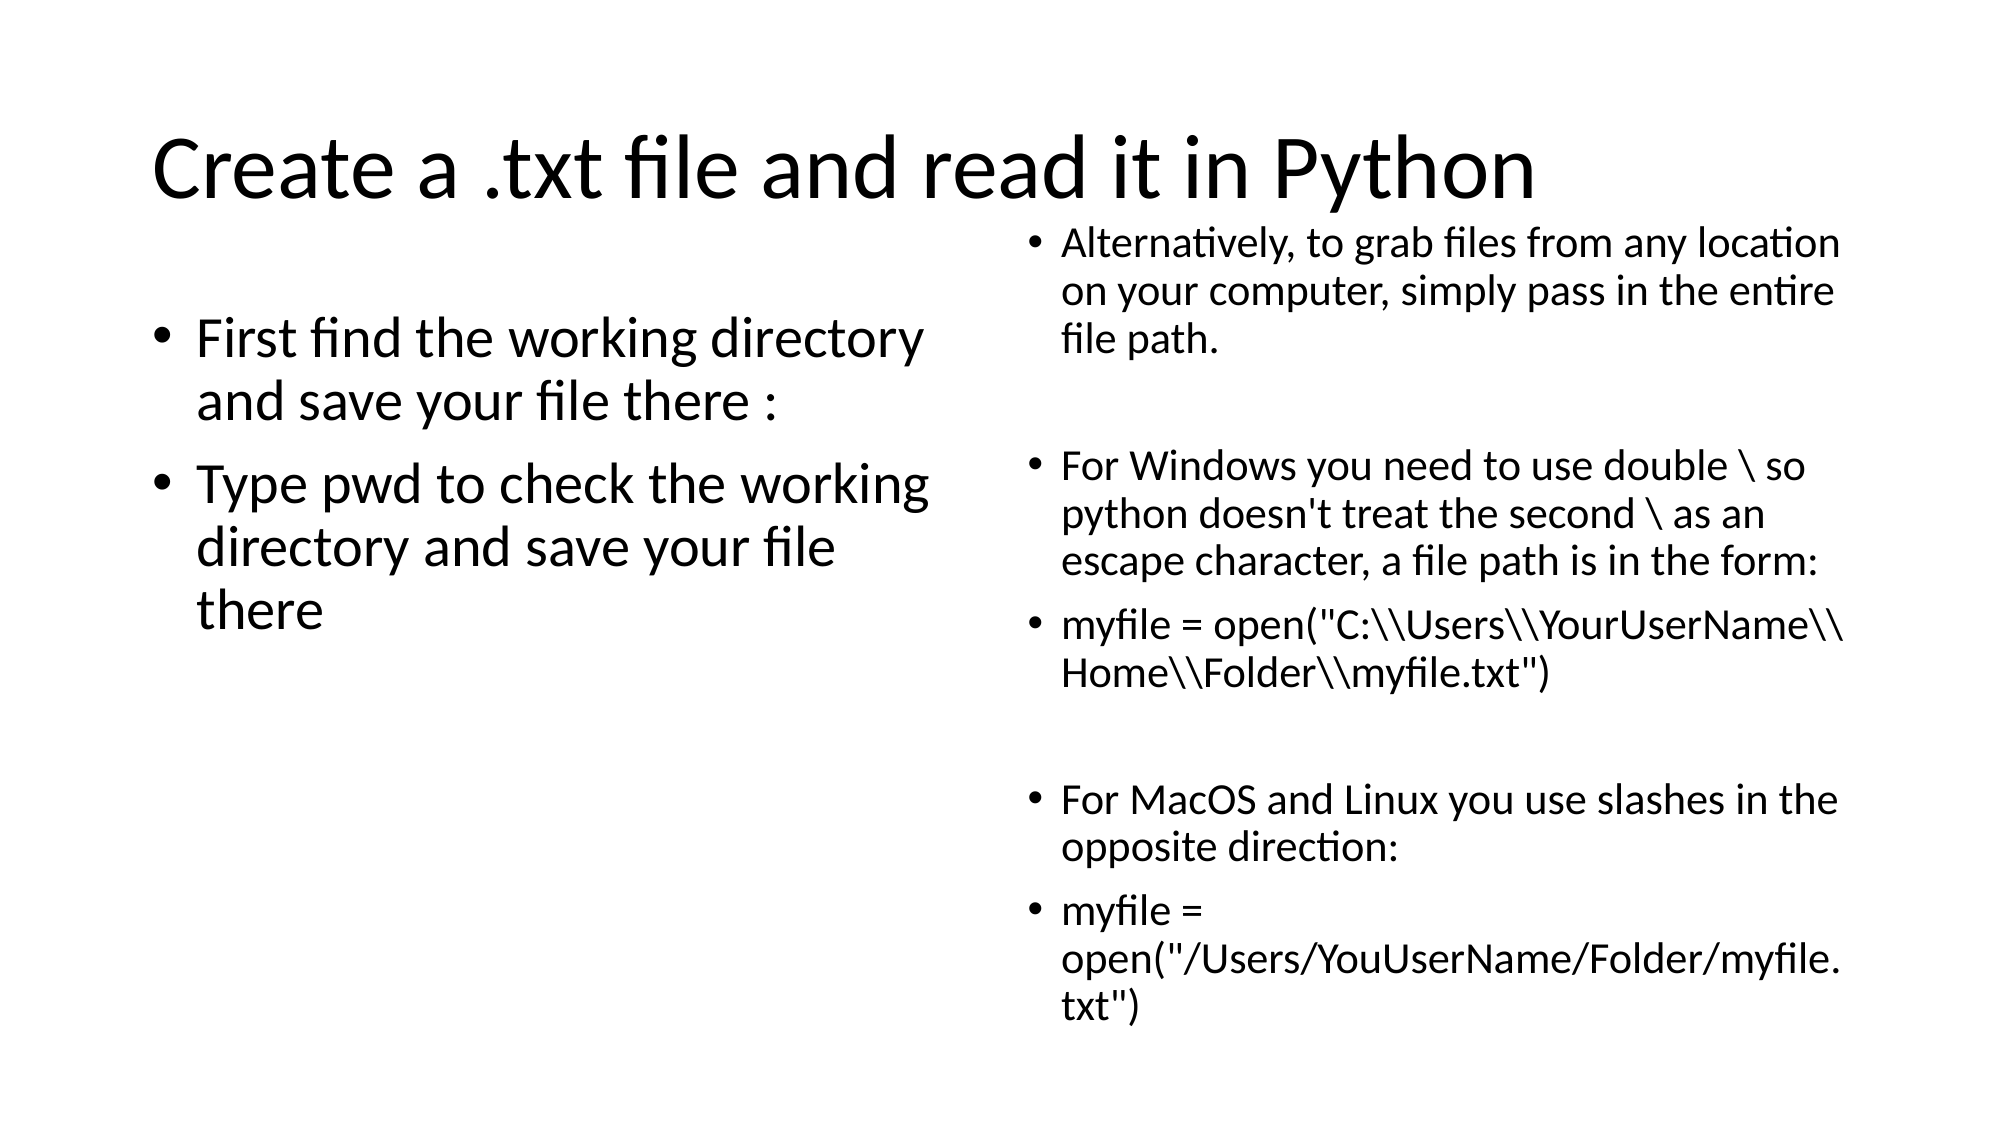

# Create a .txt file and read it in Python
Alternatively, to grab files from any location on your computer, simply pass in the entire file path.

For Windows you need to use double \ so python doesn't treat the second \ as an escape character, a file path is in the form:
myfile = open("C:\\Users\\YourUserName\\Home\\Folder\\myfile.txt")

For MacOS and Linux you use slashes in the opposite direction:
myfile = open("/Users/YouUserName/Folder/myfile.txt")
First find the working directory and save your file there :
Type pwd to check the working directory and save your file there